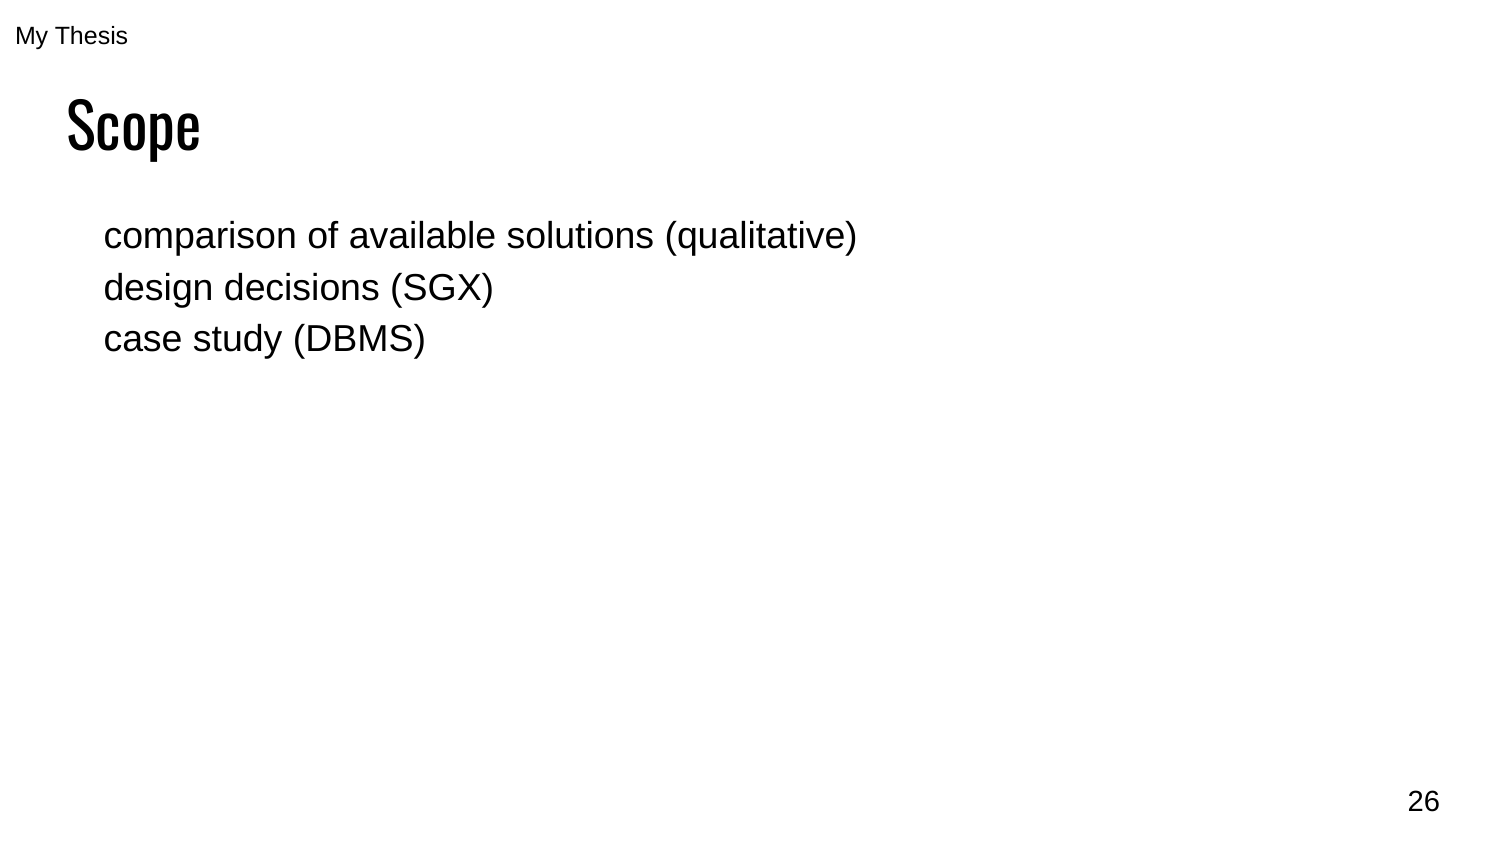

My Thesis
# Scope
comparison of available solutions (qualitative)
design decisions (SGX)
case study (DBMS)
26